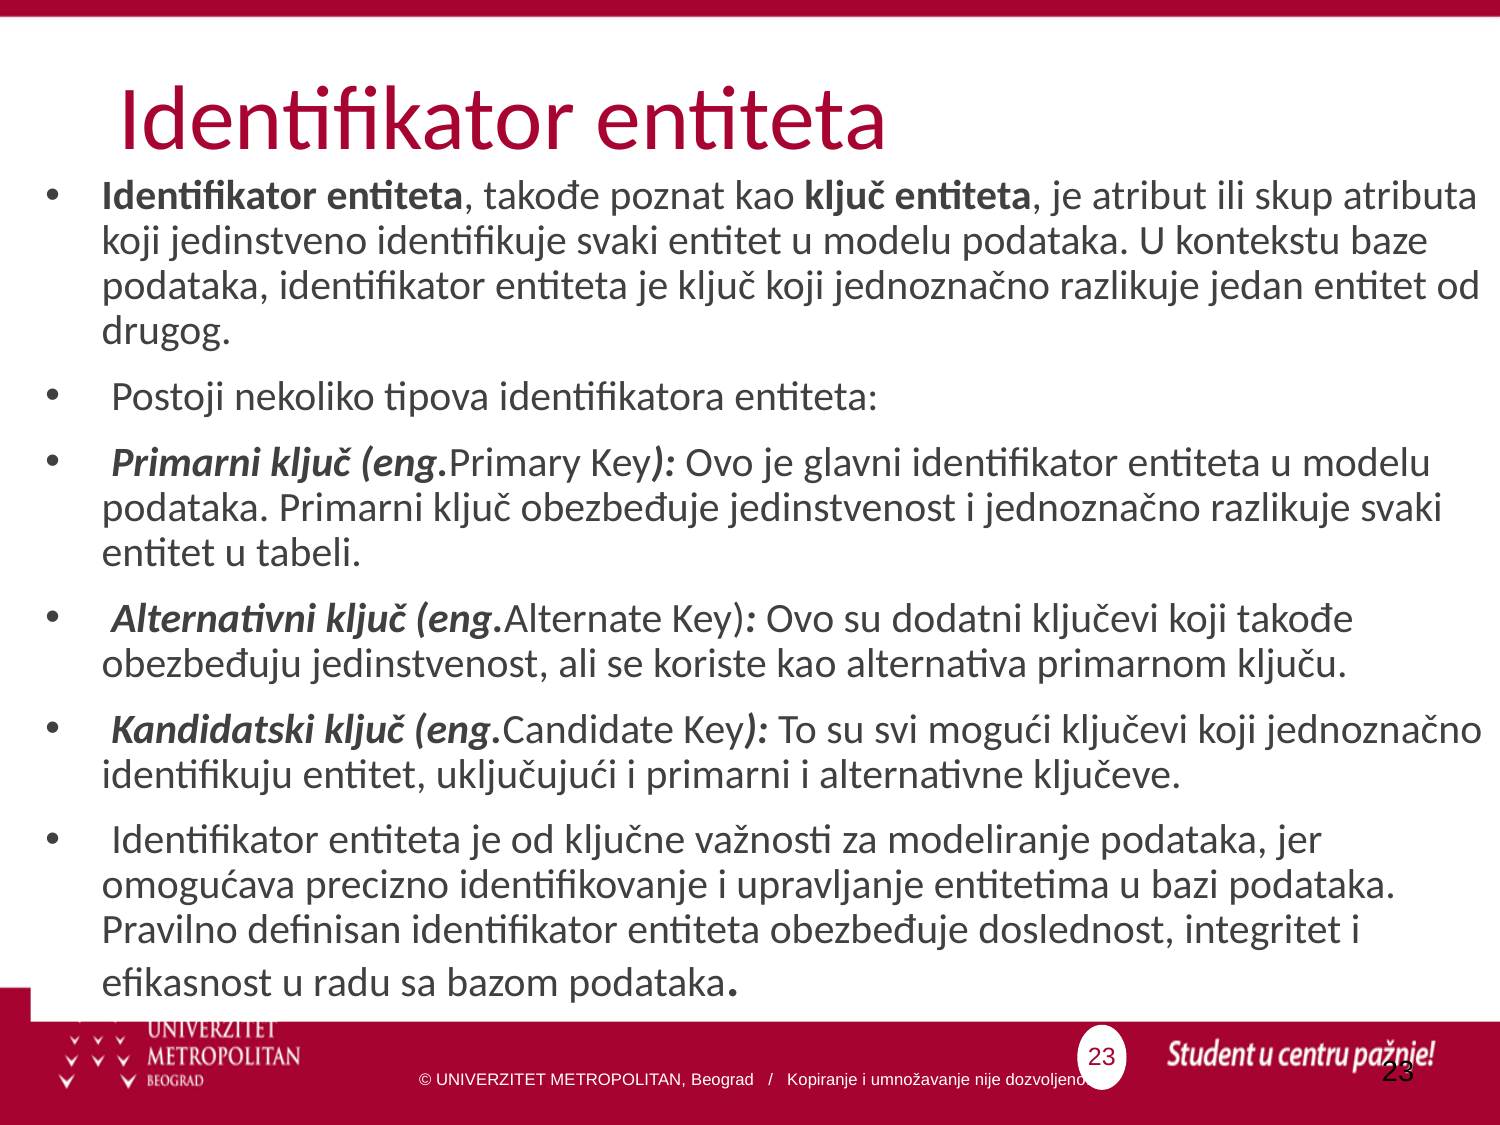

# Identifikator entiteta
Identifikator entiteta, takođe poznat kao ključ entiteta, je atribut ili skup atributa koji jedinstveno identifikuje svaki entitet u modelu podataka. U kontekstu baze podataka, identifikator entiteta je ključ koji jednoznačno razlikuje jedan entitet od drugog.
 Postoji nekoliko tipova identifikatora entiteta:
 Primarni ključ (eng.Primary Key): Ovo je glavni identifikator entiteta u modelu podataka. Primarni ključ obezbeđuje jedinstvenost i jednoznačno razlikuje svaki entitet u tabeli.
 Alternativni ključ (eng.Alternate Key): Ovo su dodatni ključevi koji takođe obezbeđuju jedinstvenost, ali se koriste kao alternativa primarnom ključu.
 Kandidatski ključ (eng.Candidate Key): To su svi mogući ključevi koji jednoznačno identifikuju entitet, uključujući i primarni i alternativne ključeve.
 Identifikator entiteta je od ključne važnosti za modeliranje podataka, jer omogućava precizno identifikovanje i upravljanje entitetima u bazi podataka. Pravilno definisan identifikator entiteta obezbeđuje doslednost, integritet i efikasnost u radu sa bazom podataka.
.

23